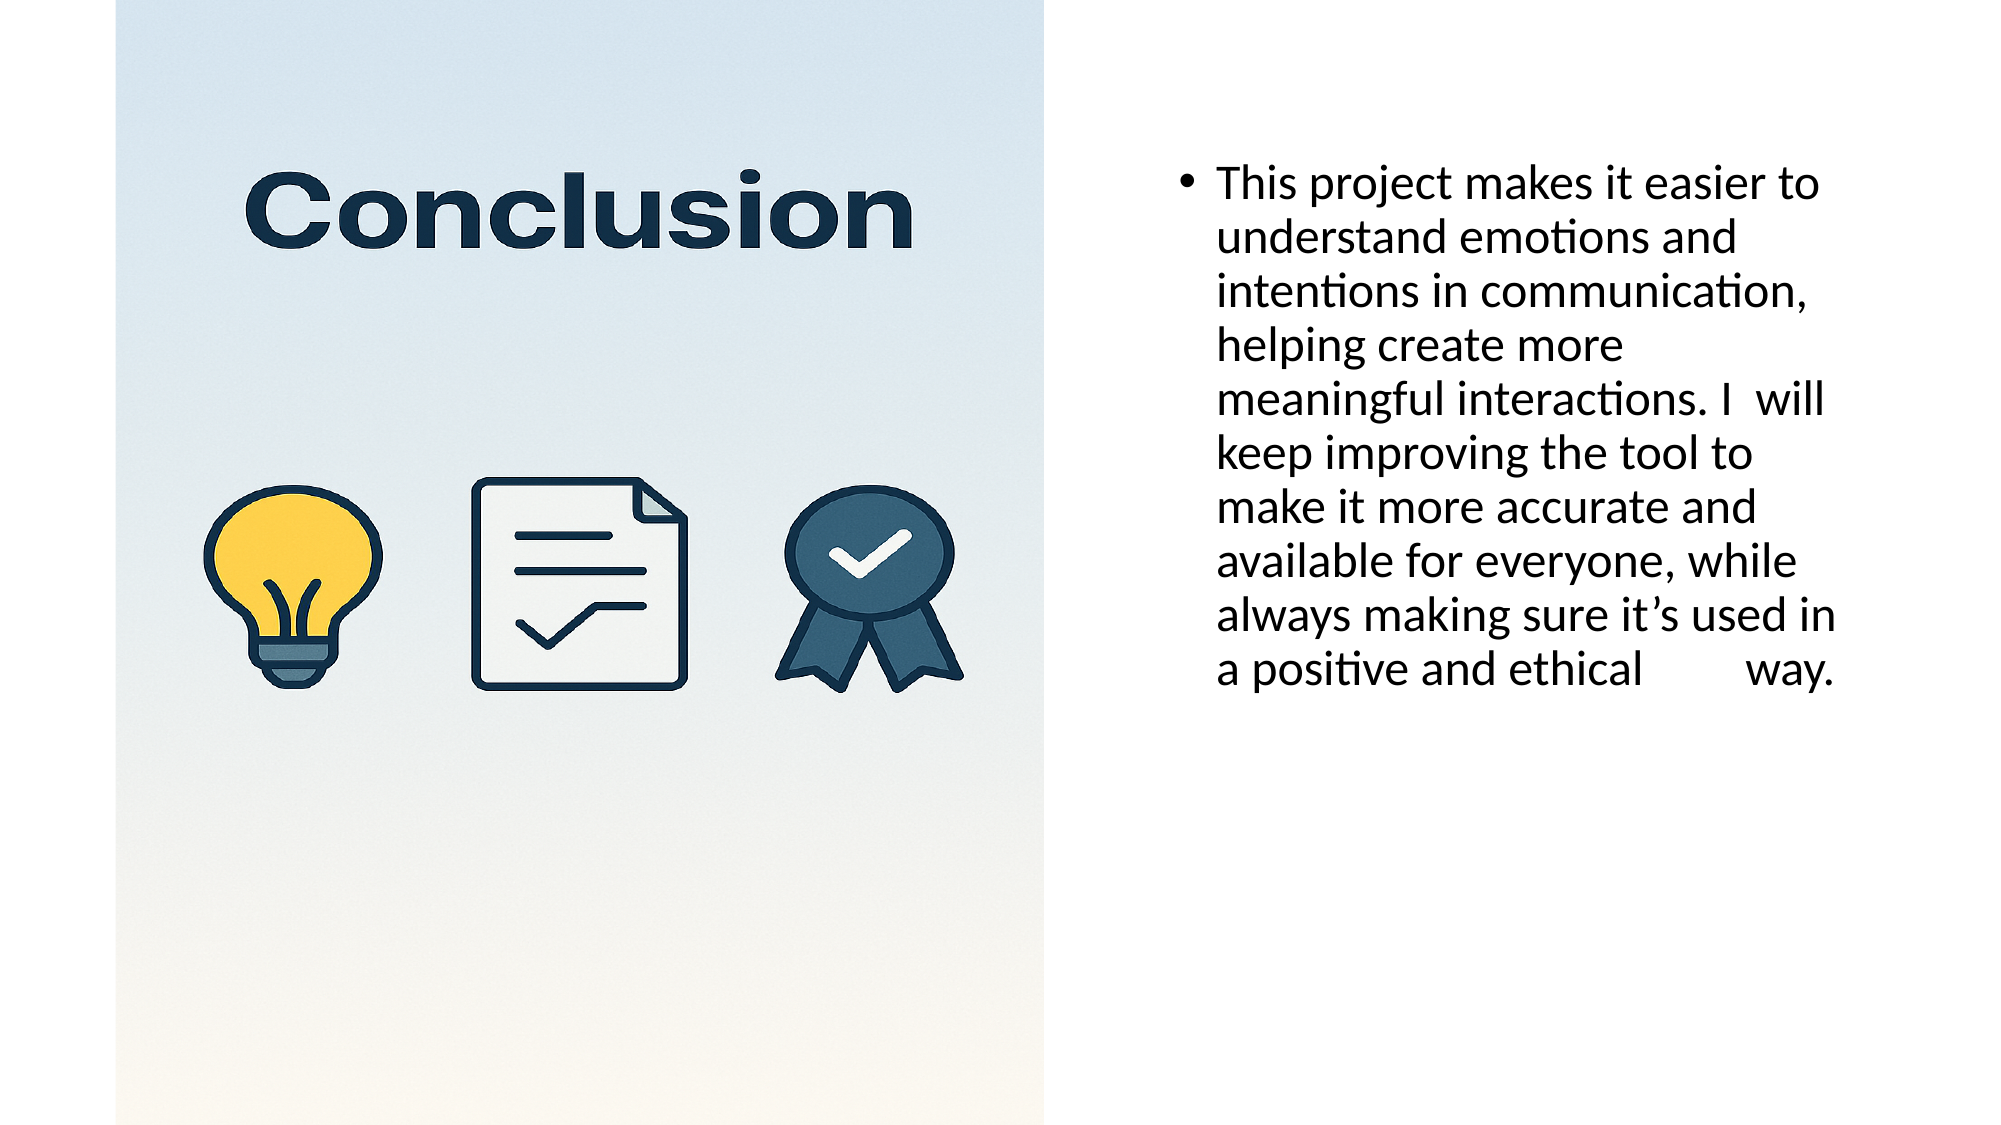

This project makes it easier to understand emotions and intentions in communication, helping create more meaningful interactions. I  will keep improving the tool to make it more accurate and available for everyone, while always making sure it’s used in a positive and ethical         way.